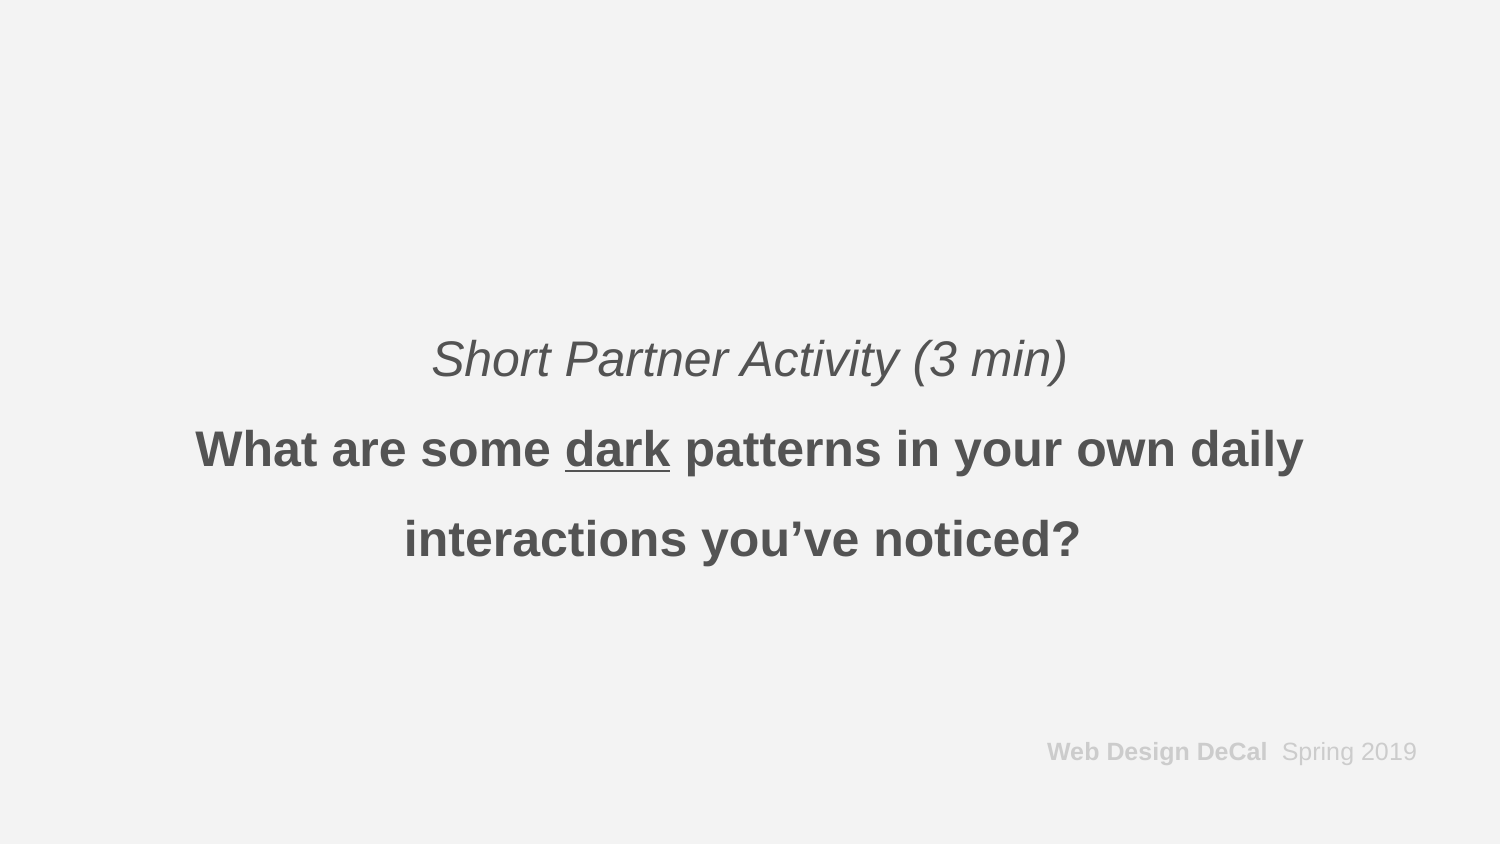

# Short Partner Activity (3 min)
What are some dark patterns in your own daily interactions you’ve noticed?